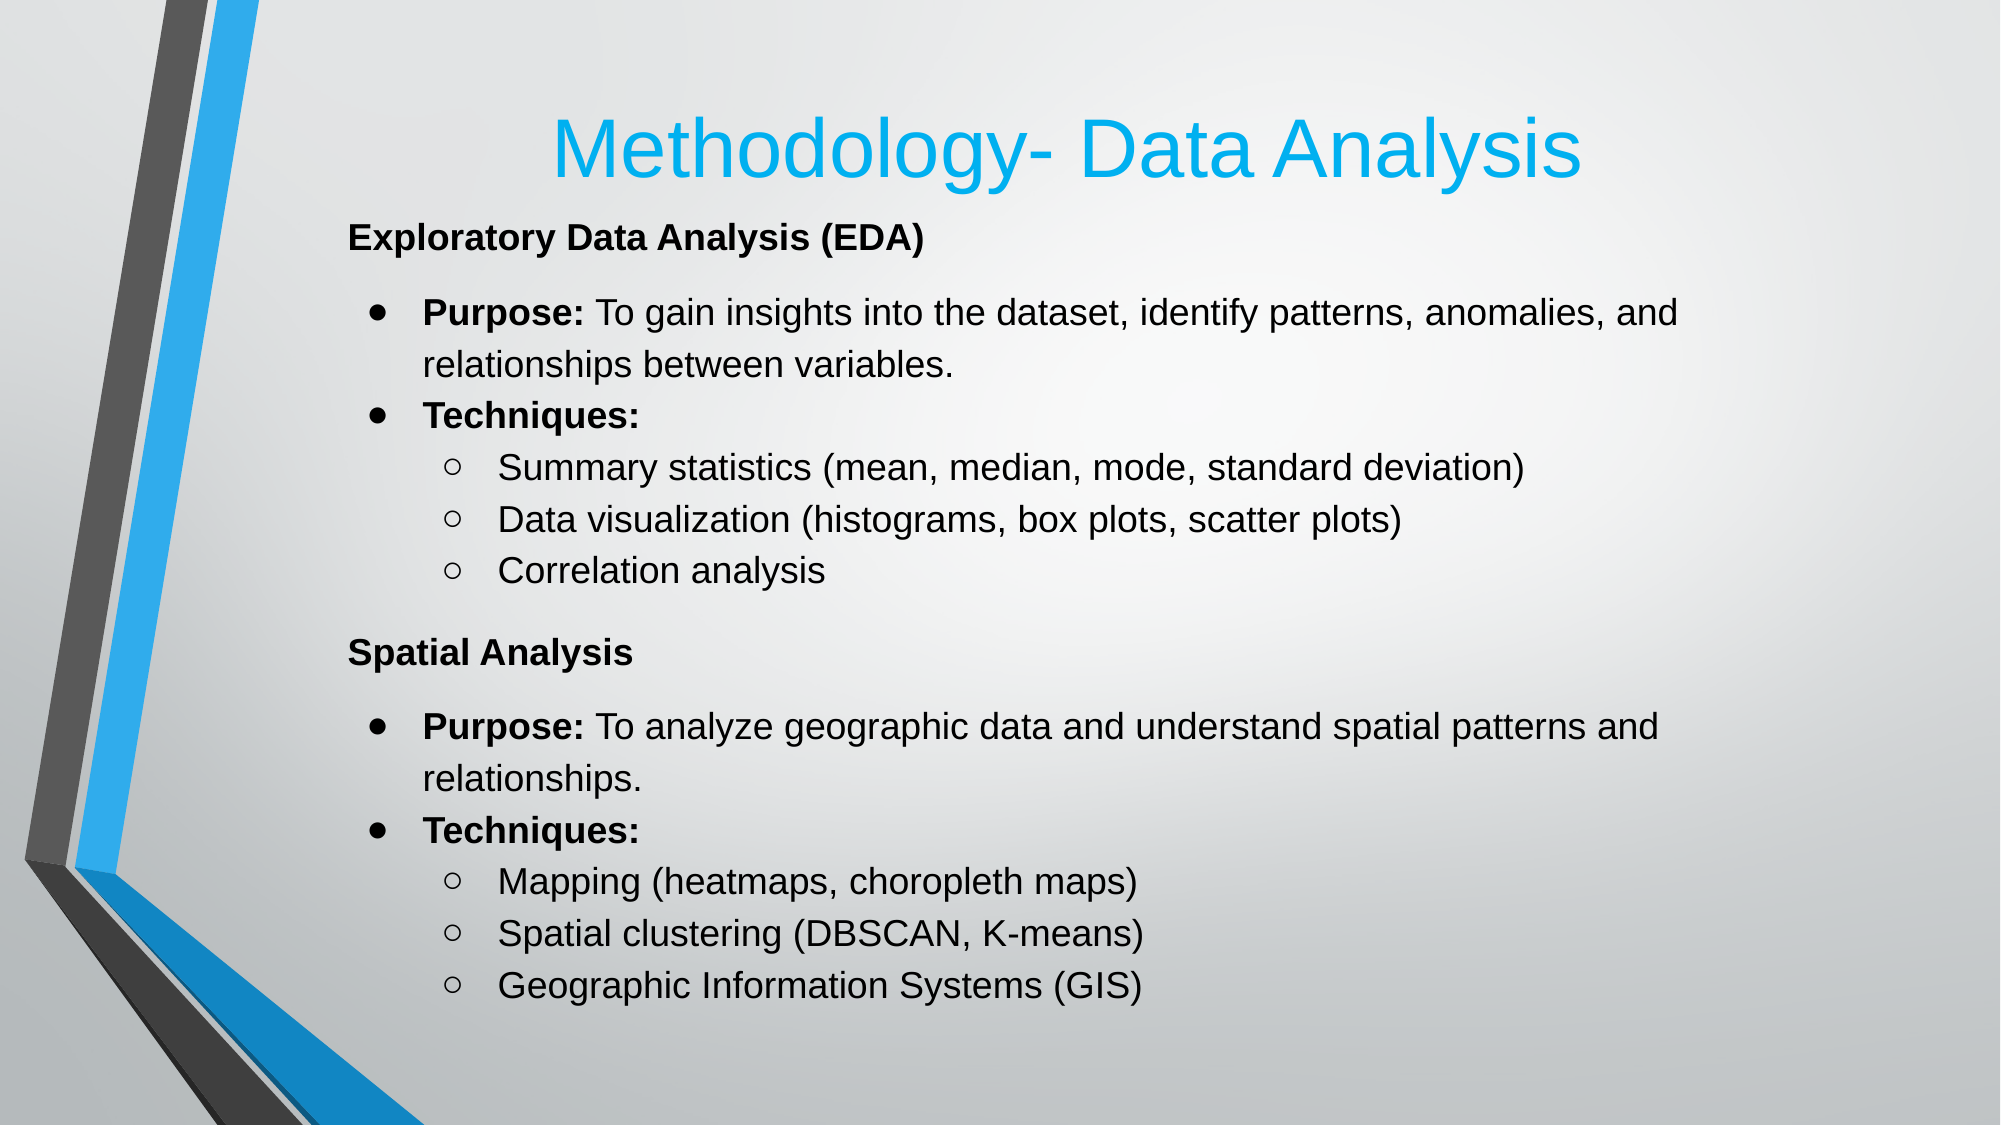

# Methodology- Data Analysis
Exploratory Data Analysis (EDA)
Purpose: To gain insights into the dataset, identify patterns, anomalies, and relationships between variables.
Techniques:
Summary statistics (mean, median, mode, standard deviation)
Data visualization (histograms, box plots, scatter plots)
Correlation analysis
Spatial Analysis
Purpose: To analyze geographic data and understand spatial patterns and relationships.
Techniques:
Mapping (heatmaps, choropleth maps)
Spatial clustering (DBSCAN, K-means)
Geographic Information Systems (GIS)